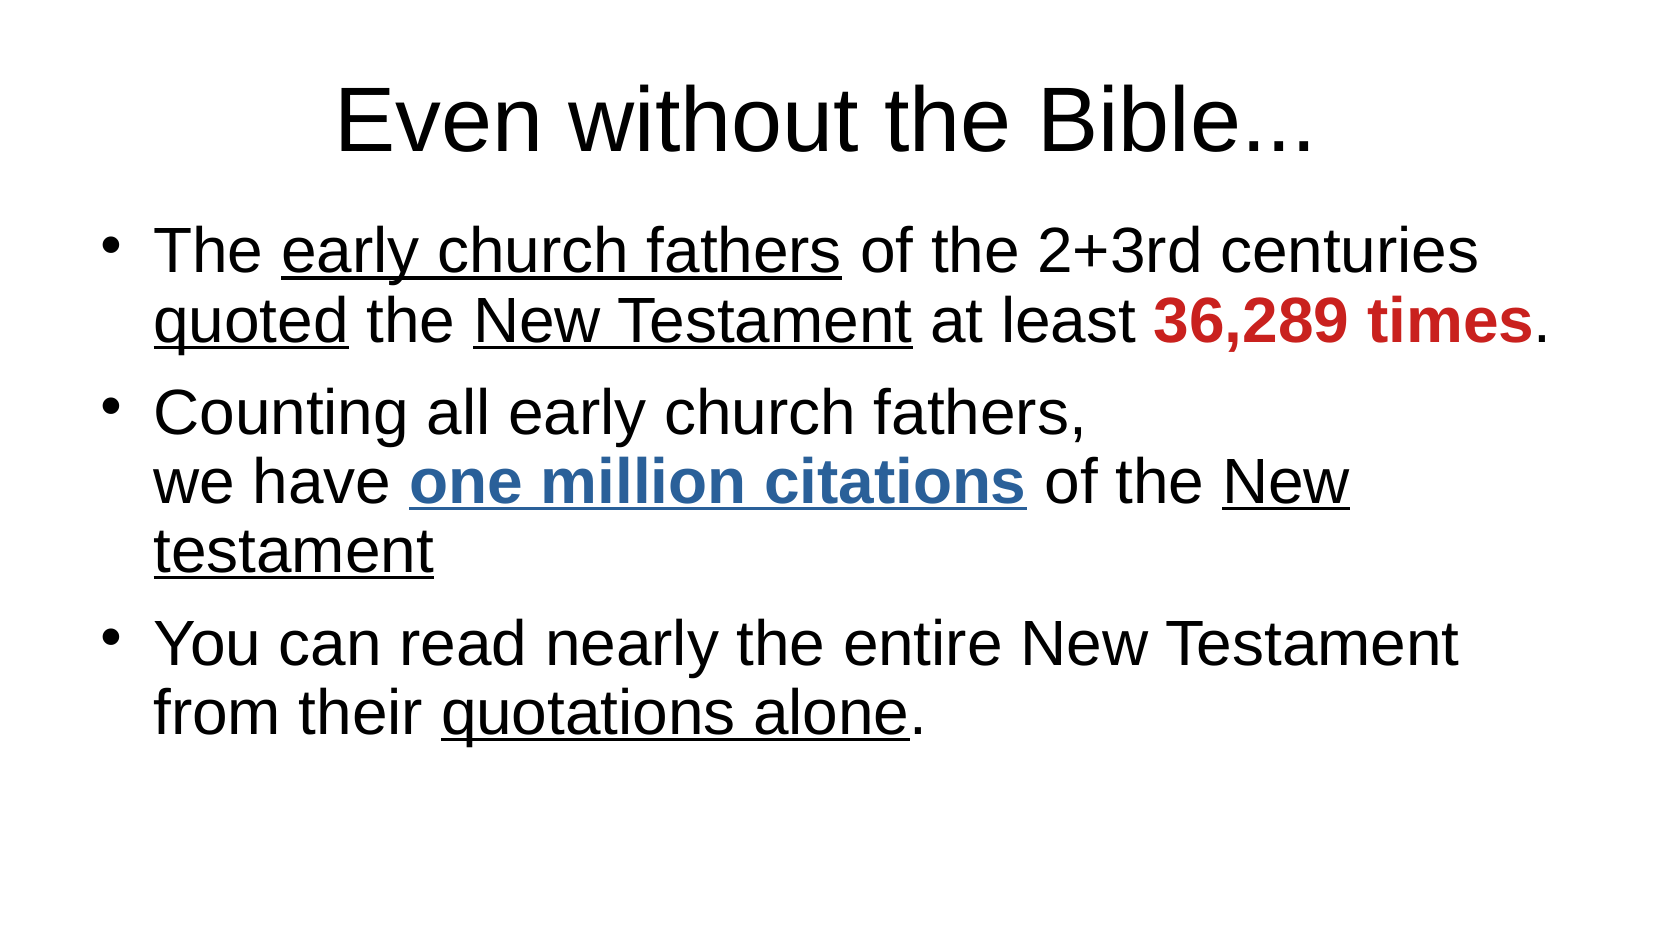

# Even without the Bible...
The early church fathers of the 2+3rd centuries
quoted the New Testament at least 36,289 times.
Counting all early church fathers,
we have one million citations of the New testament
You can read nearly the entire New Testament from their quotations alone.